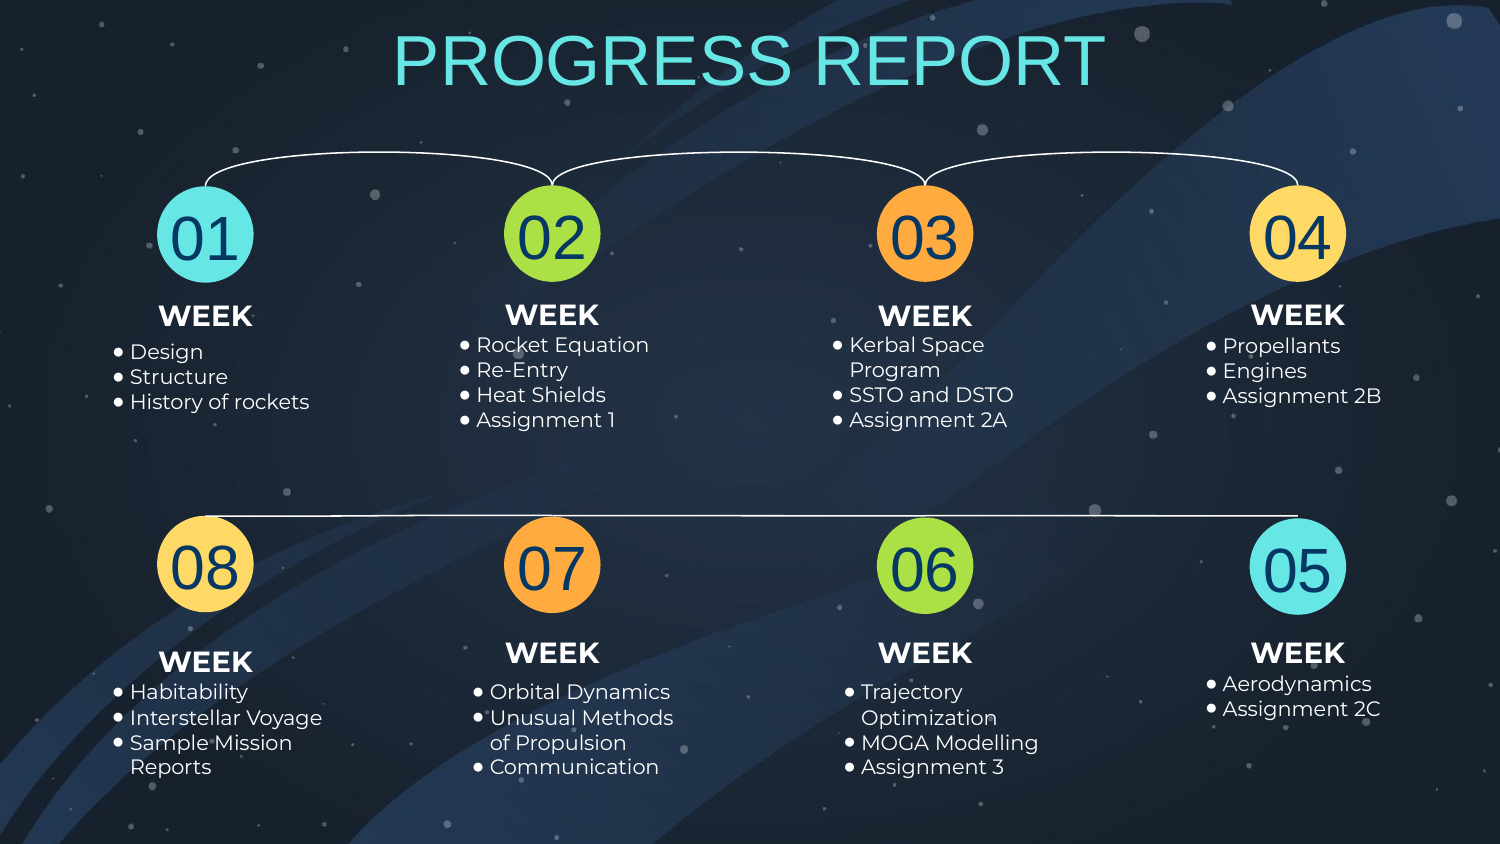

# PROGRESS REPORT

02
03
04
01
WEEK
WEEK
WEEK
WEEK
Rocket Equation
Re-Entry
Heat Shields
Assignment 1
Kerbal Space Program
SSTO and DSTO
Assignment 2A
Propellants
Engines
Assignment 2B
Design
Structure
History of rockets

08
07
06
05
OVERVIEW
WEEK
WEEK
WEEK
WEEK
You could give a brief description of the topic here
Aerodynamics
Assignment 2C
Habitability
Interstellar Voyage
Sample Mission Reports
Orbital Dynamics
Unusual Methods of Propulsion
Communication
Trajectory Optimization
MOGA Modelling
Assignment 3